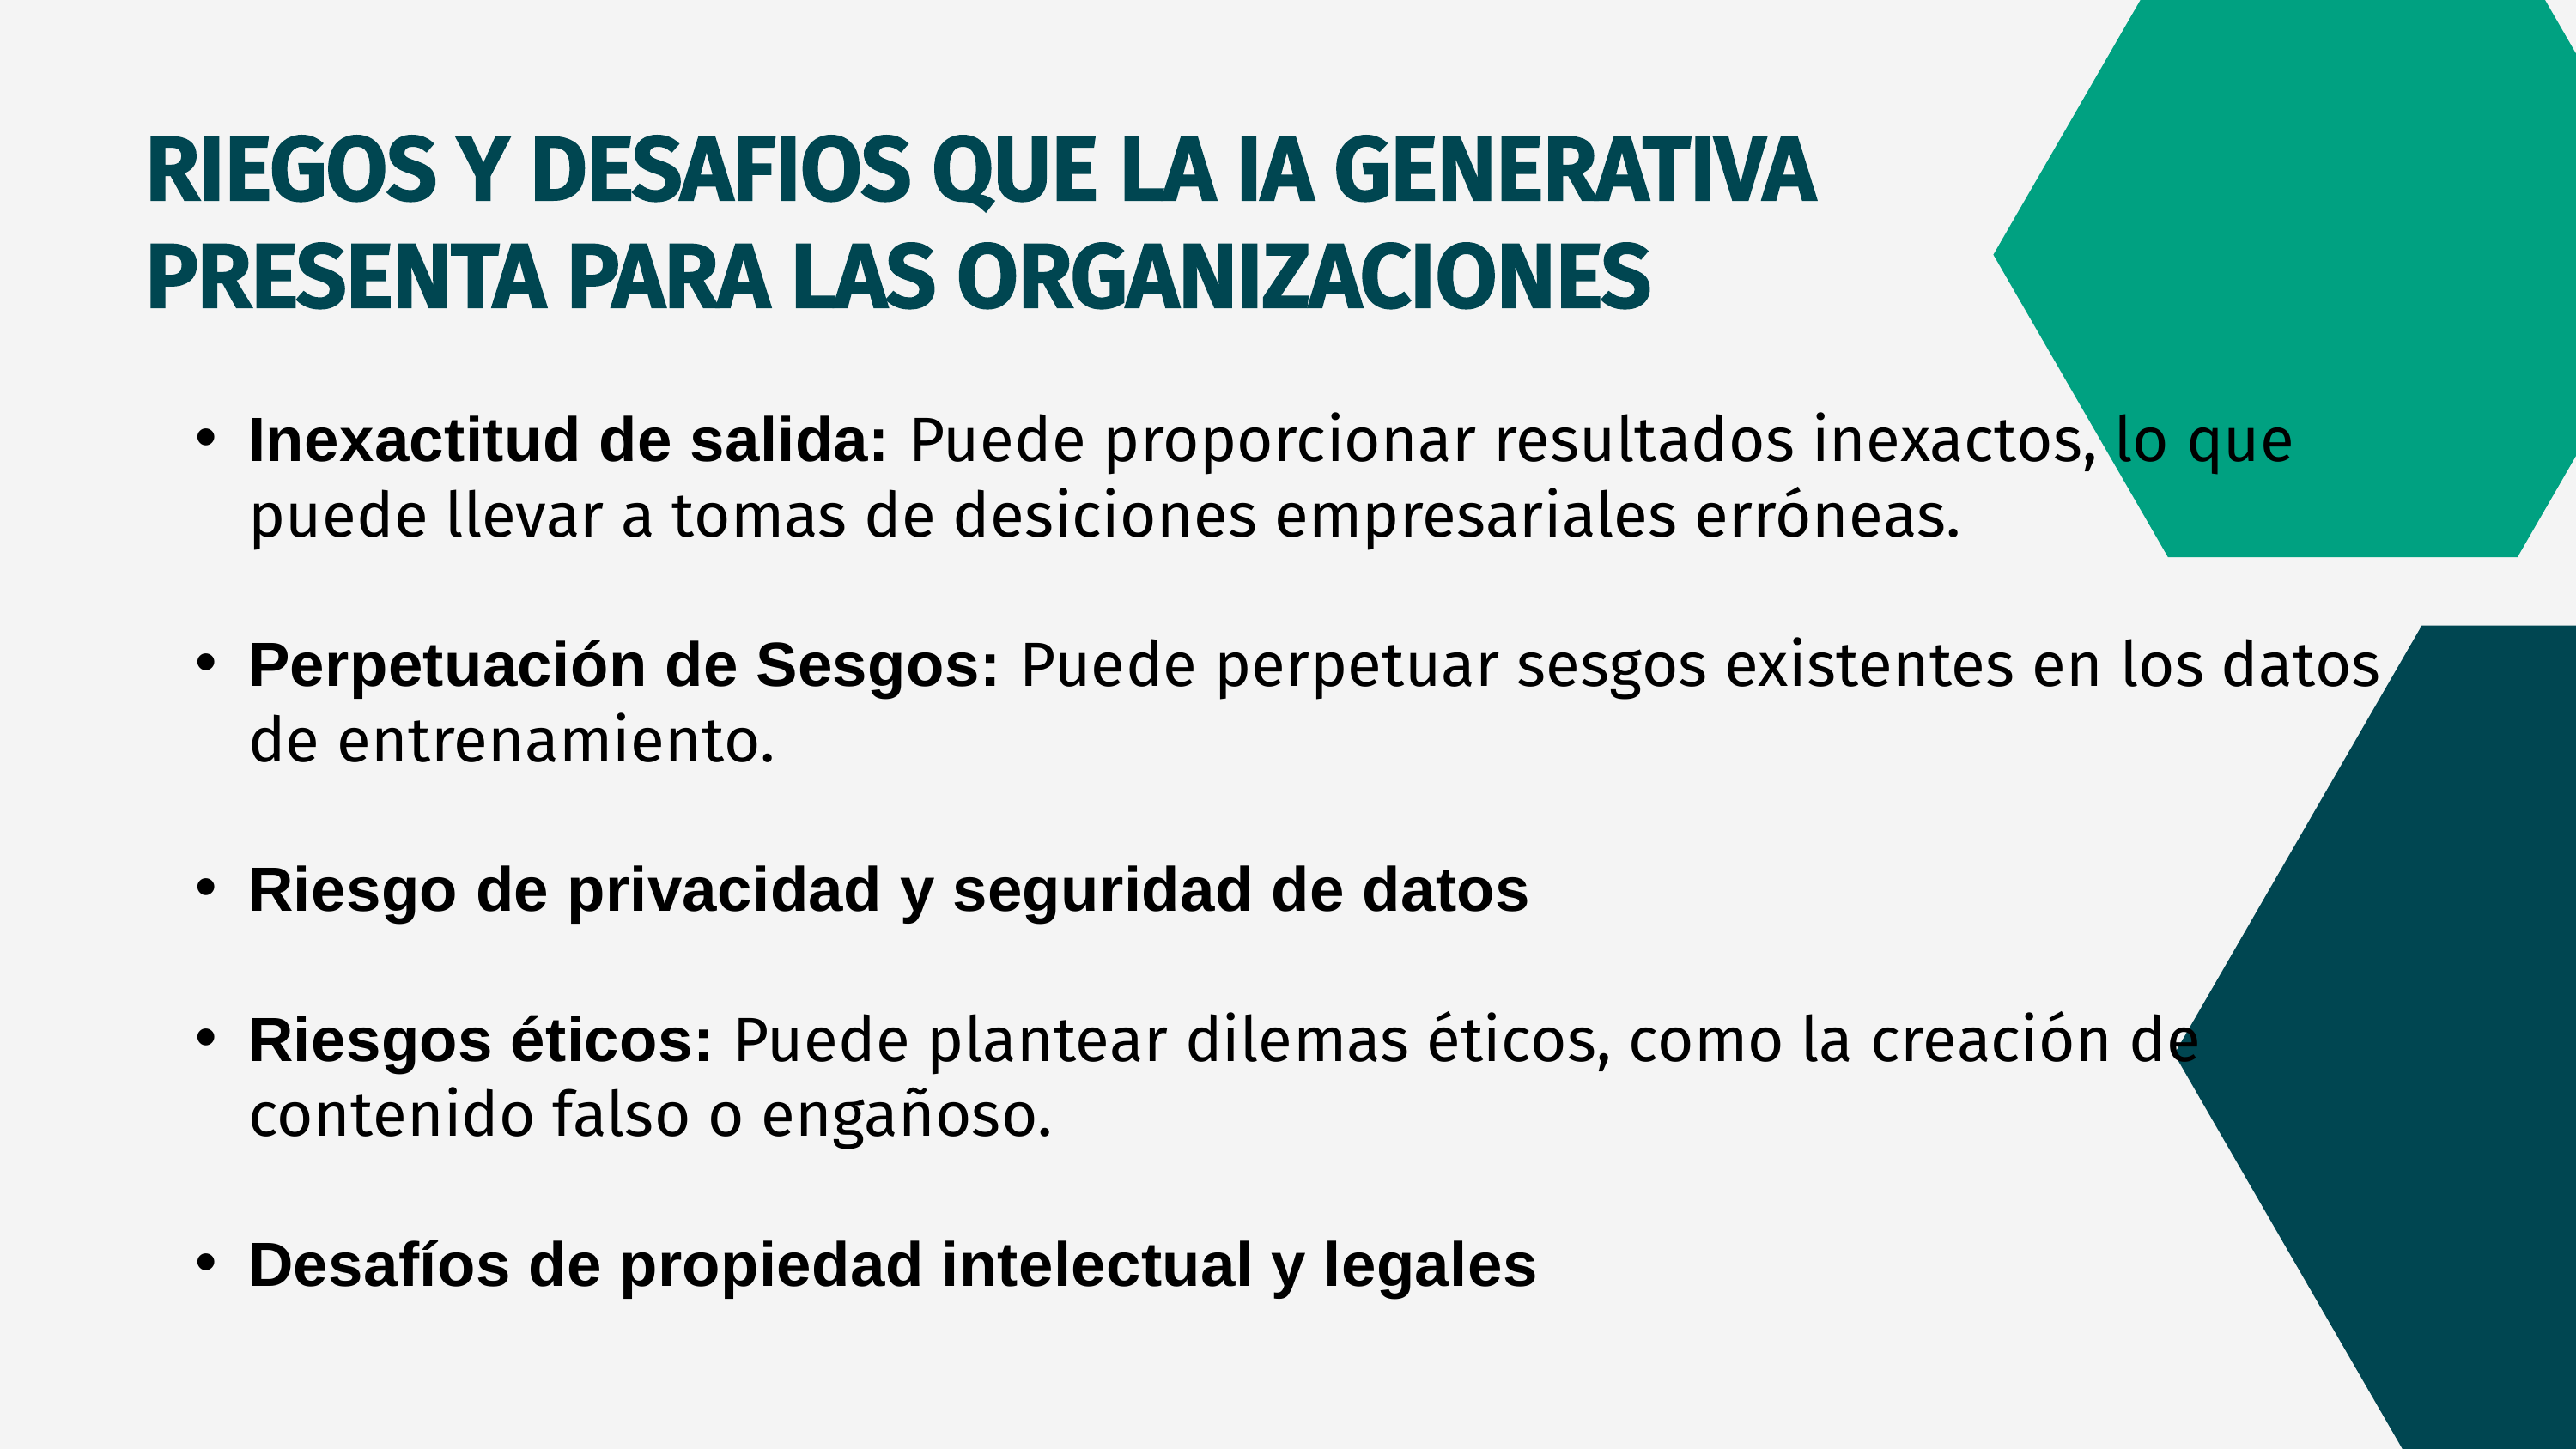

RIEGOS Y DESAFIOS QUE LA IA GENERATIVA PRESENTA PARA LAS ORGANIZACIONES
Inexactitud de salida: Puede proporcionar resultados inexactos, lo que puede llevar a tomas de desiciones empresariales erróneas.

Perpetuación de Sesgos: Puede perpetuar sesgos existentes en los datos de entrenamiento.

Riesgo de privacidad y seguridad de datos

Riesgos éticos: Puede plantear dilemas éticos, como la creación de contenido falso o engañoso.

Desafíos de propiedad intelectual y legales